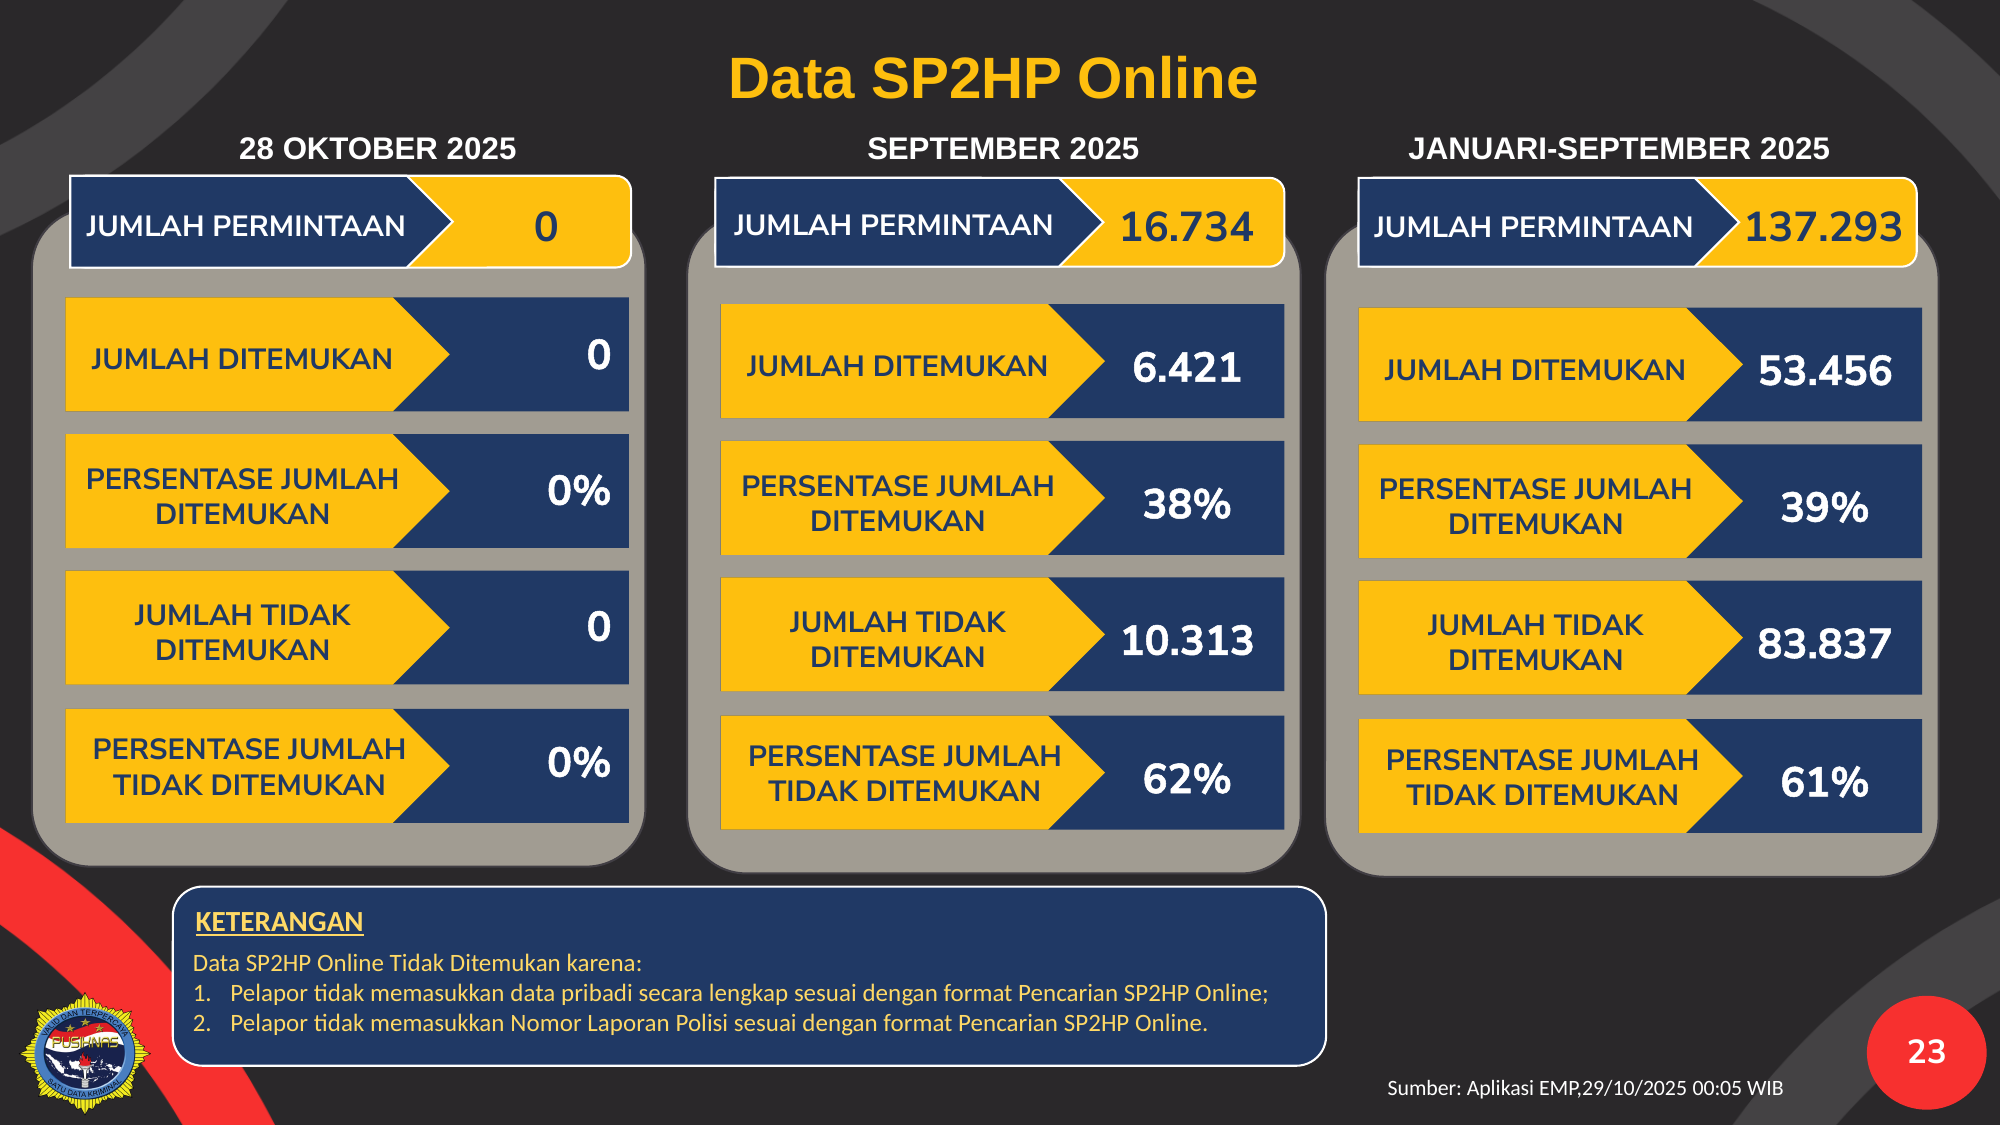

Data SP2HP Online
JANUARI-SEPTEMBER 2025
28 OKTOBER 2025
SEPTEMBER 2025

0
JUMLAH PERMINTAAN

16.734
JUMLAH PERMINTAAN

JUMLAH PERMINTAAN
137.293

| 0 |
| --- |
| 0% |
| 0 |
| 0% |

JUMLAH DITEMUKAN

PERSENTASE JUMLAH DITEMUKAN

JUMLAH TIDAK DITEMUKAN

PERSENTASE JUMLAH TIDAK DITEMUKAN

6.421
JUMLAH DITEMUKAN

PERSENTASE JUMLAH DITEMUKAN
38%

10.313
JUMLAH TIDAK DITEMUKAN

PERSENTASE JUMLAH TIDAK DITEMUKAN
62%

53.456
JUMLAH DITEMUKAN

PERSENTASE JUMLAH DITEMUKAN
39%

JUMLAH TIDAK DITEMUKAN
83.837

PERSENTASE JUMLAH TIDAK DITEMUKAN
61%

KETERANGAN
Data SP2HP Online Tidak Ditemukan karena:
Pelapor tidak memasukkan data pribadi secara lengkap sesuai dengan format Pencarian SP2HP Online;
Pelapor tidak memasukkan Nomor Laporan Polisi sesuai dengan format Pencarian SP2HP Online.
Sumber: Aplikasi EMP,29/10/2025 00:05 WIB